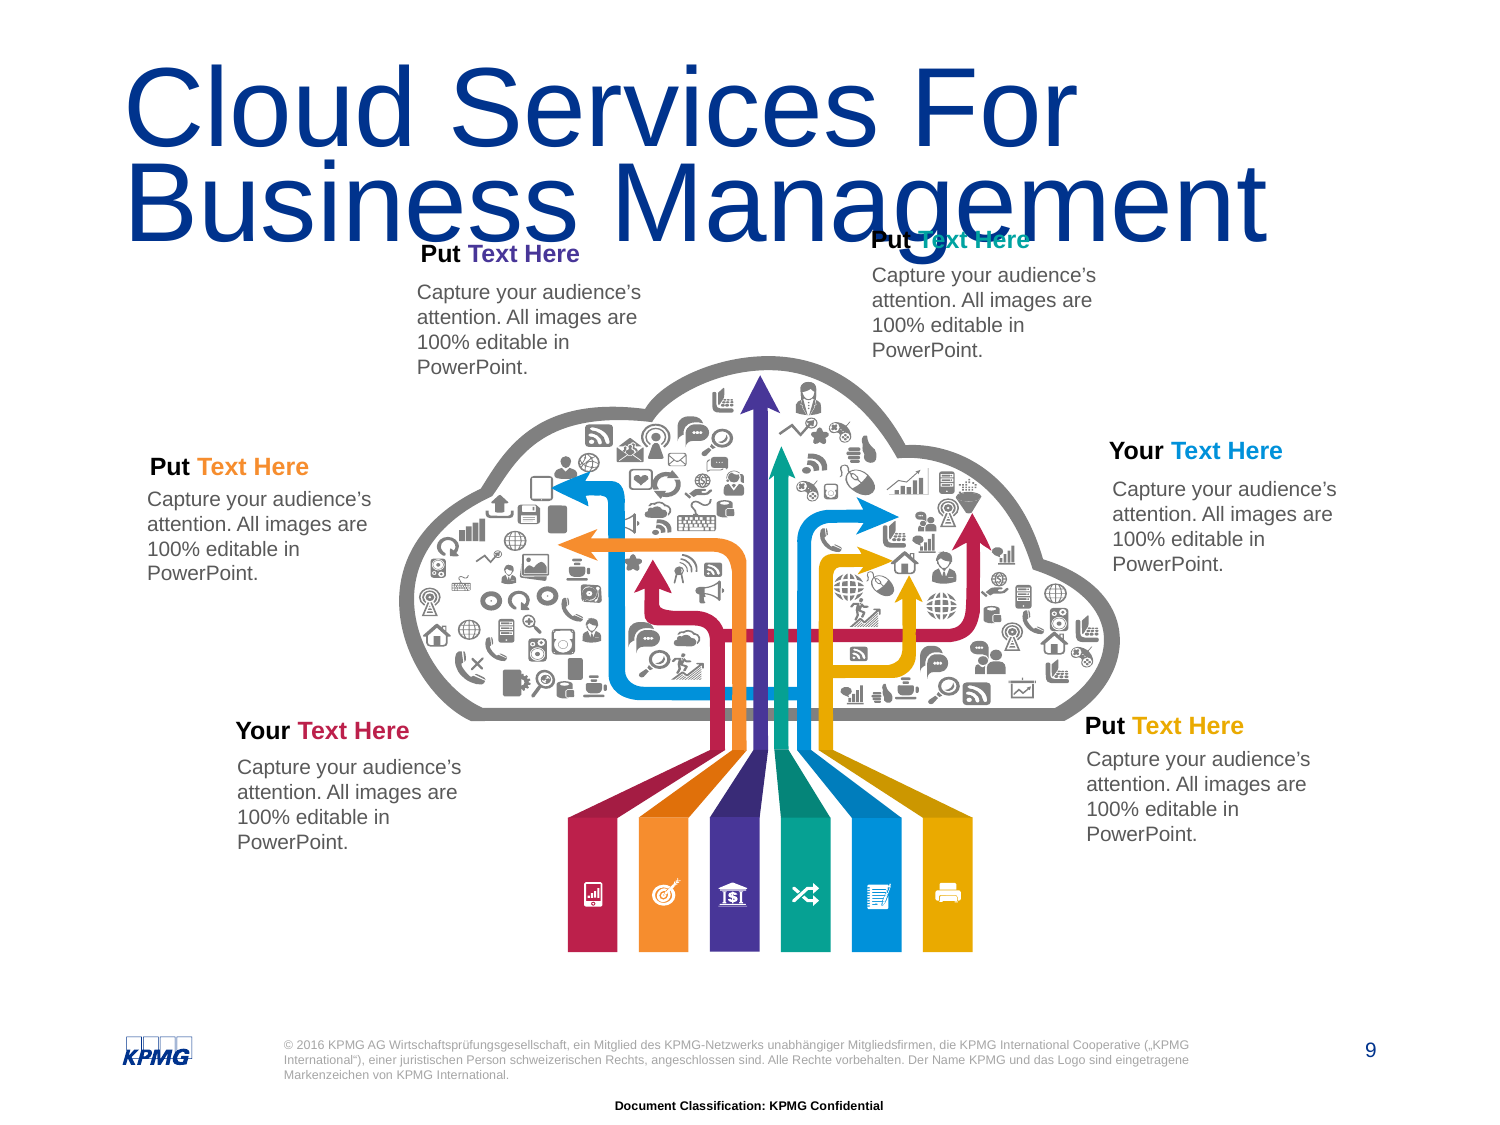

# Cloud Services For Business Management

Put Text Here
Capture your audience’s attention. All images are 100% editable in PowerPoint.
Put Text Here
Capture your audience’s attention. All images are 100% editable in PowerPoint.
Your Text Here
Capture your audience’s attention. All images are 100% editable in PowerPoint.
Put Text Here
Capture your audience’s attention. All images are 100% editable in PowerPoint.
Put Text Here
Capture your audience’s attention. All images are 100% editable in PowerPoint.
Your Text Here
Capture your audience’s attention. All images are 100% editable in PowerPoint.

Your Text Here
Your Text Here
Your Text Here
Put Text Here
Put Text Here
Put Text Here